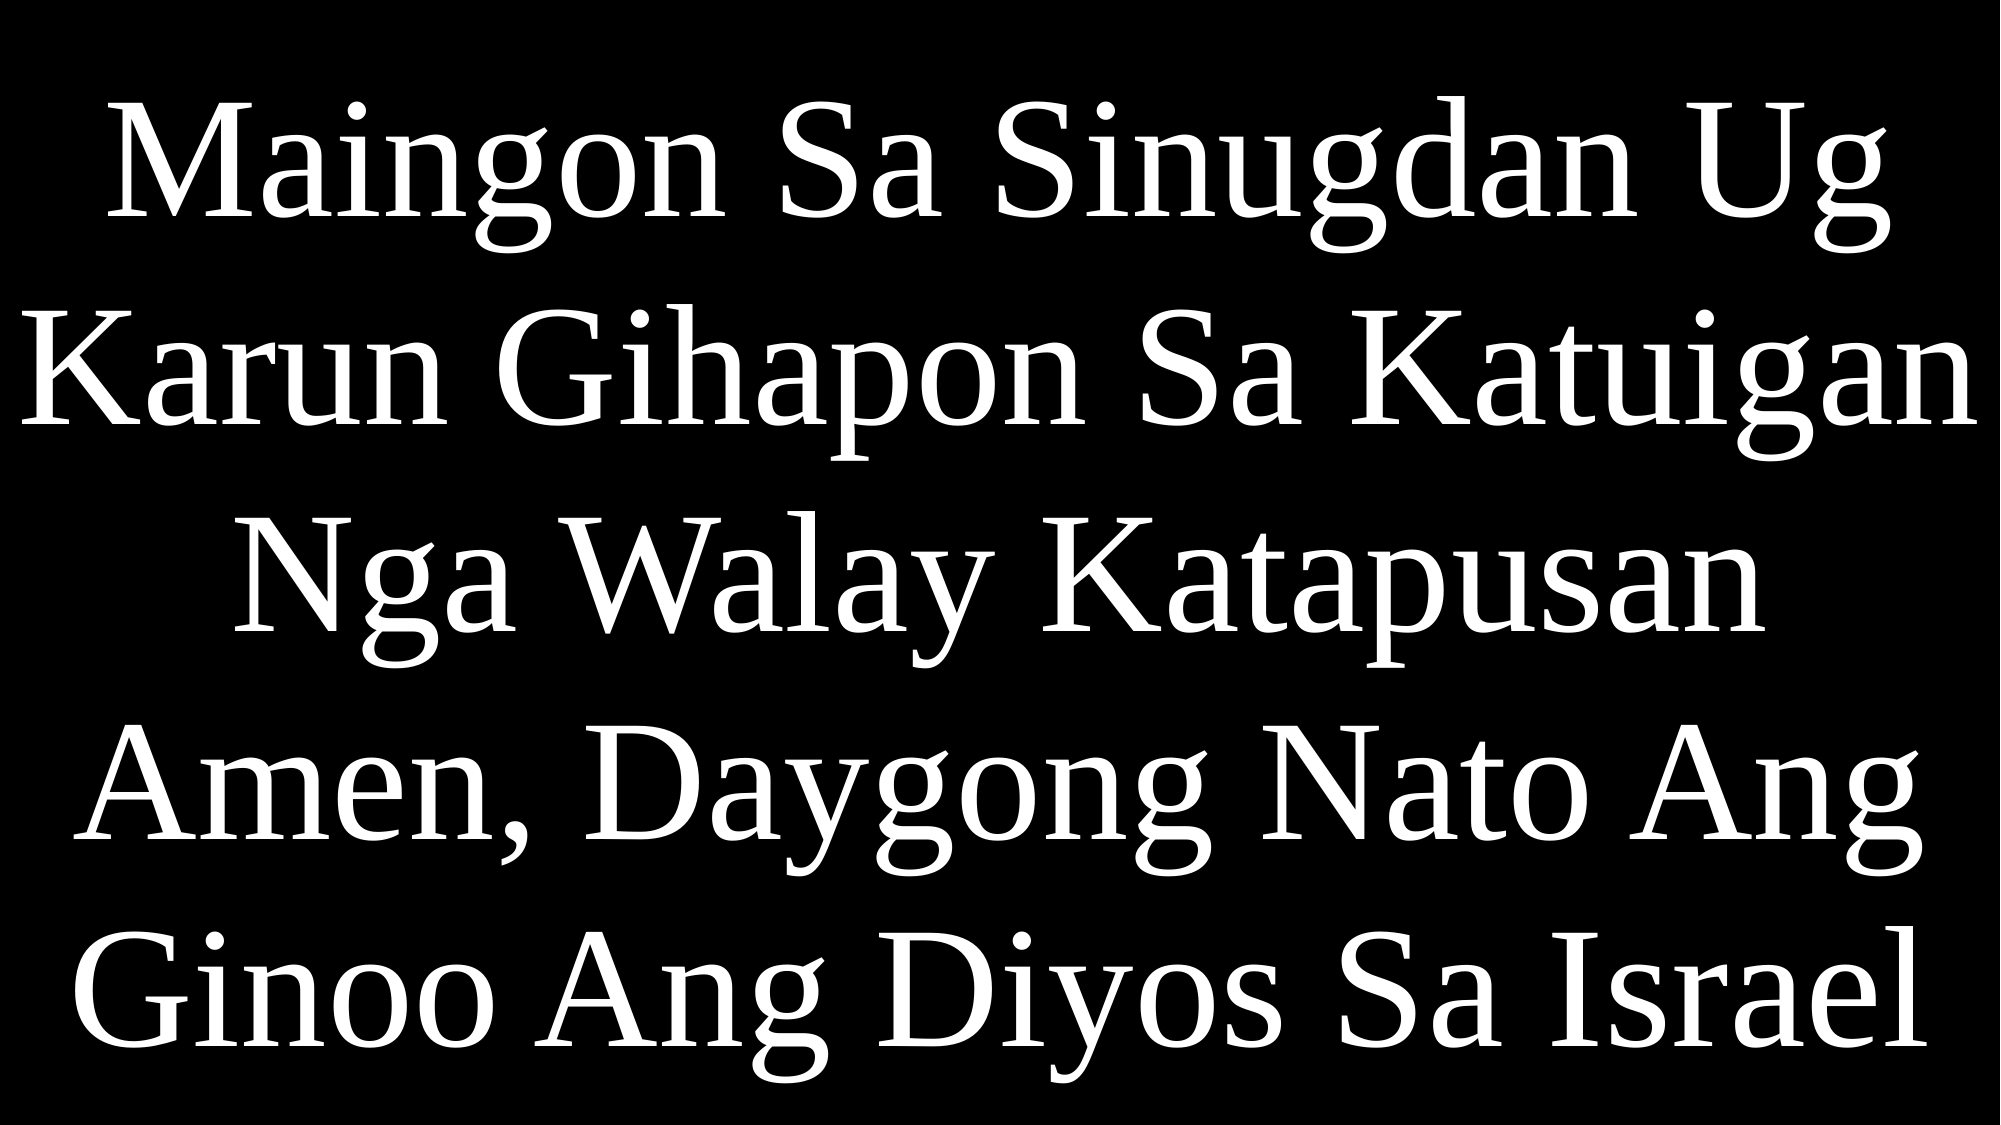

Maingon Sa Sinugdan Ug Karun Gihapon Sa Katuigan Nga Walay Katapusan Amen, Daygong Nato Ang Ginoo Ang Diyos Sa Israel